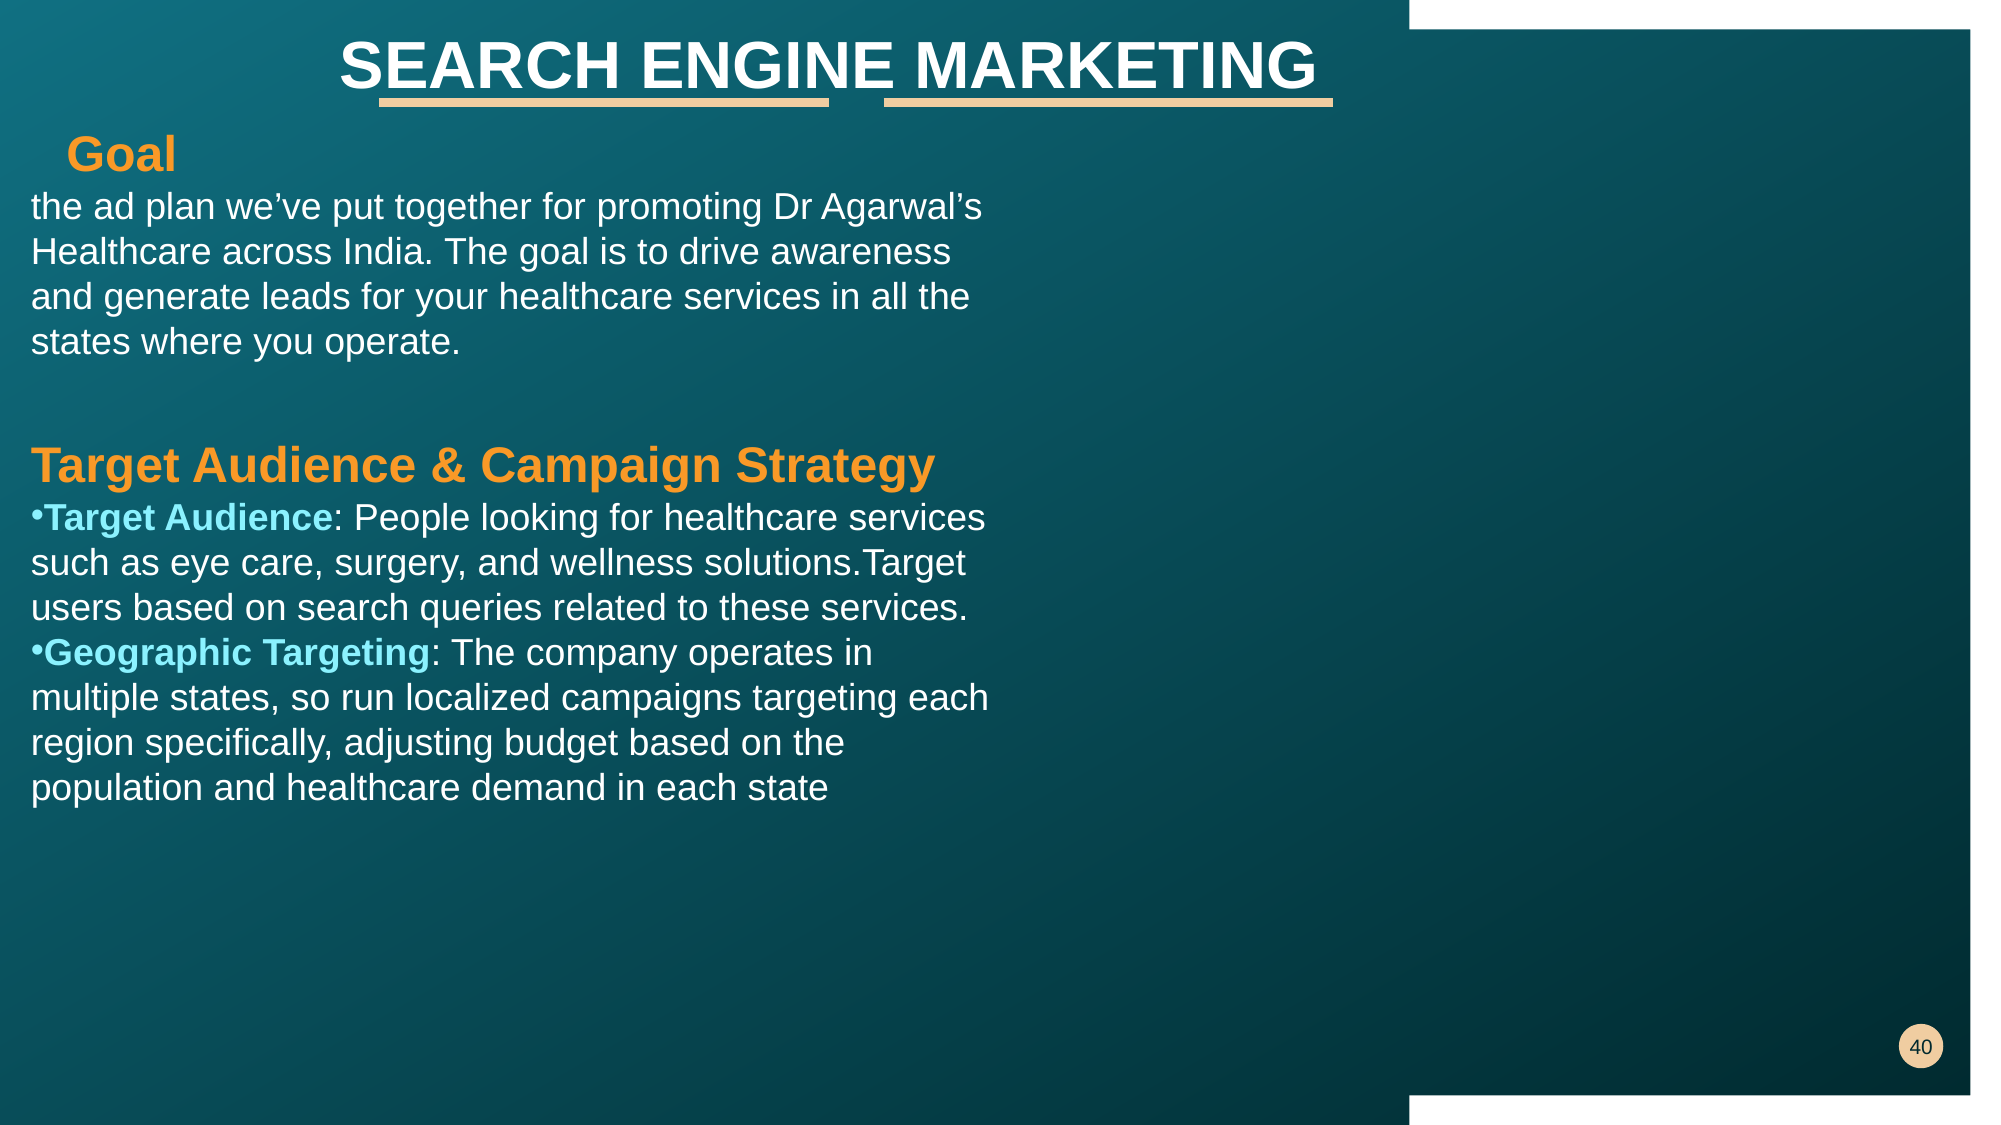

SEARCH ENGINE MARKETING

 Goal
the ad plan we’ve put together for promoting Dr Agarwal’s Healthcare across India. The goal is to drive awareness and generate leads for your healthcare services in all the states where you operate.
Target Audience & Campaign Strategy
Target Audience: People looking for healthcare services such as eye care, surgery, and wellness solutions.Target users based on search queries related to these services.
Geographic Targeting: The company operates in multiple states, so run localized campaigns targeting each region specifically, adjusting budget based on the population and healthcare demand in each state
40